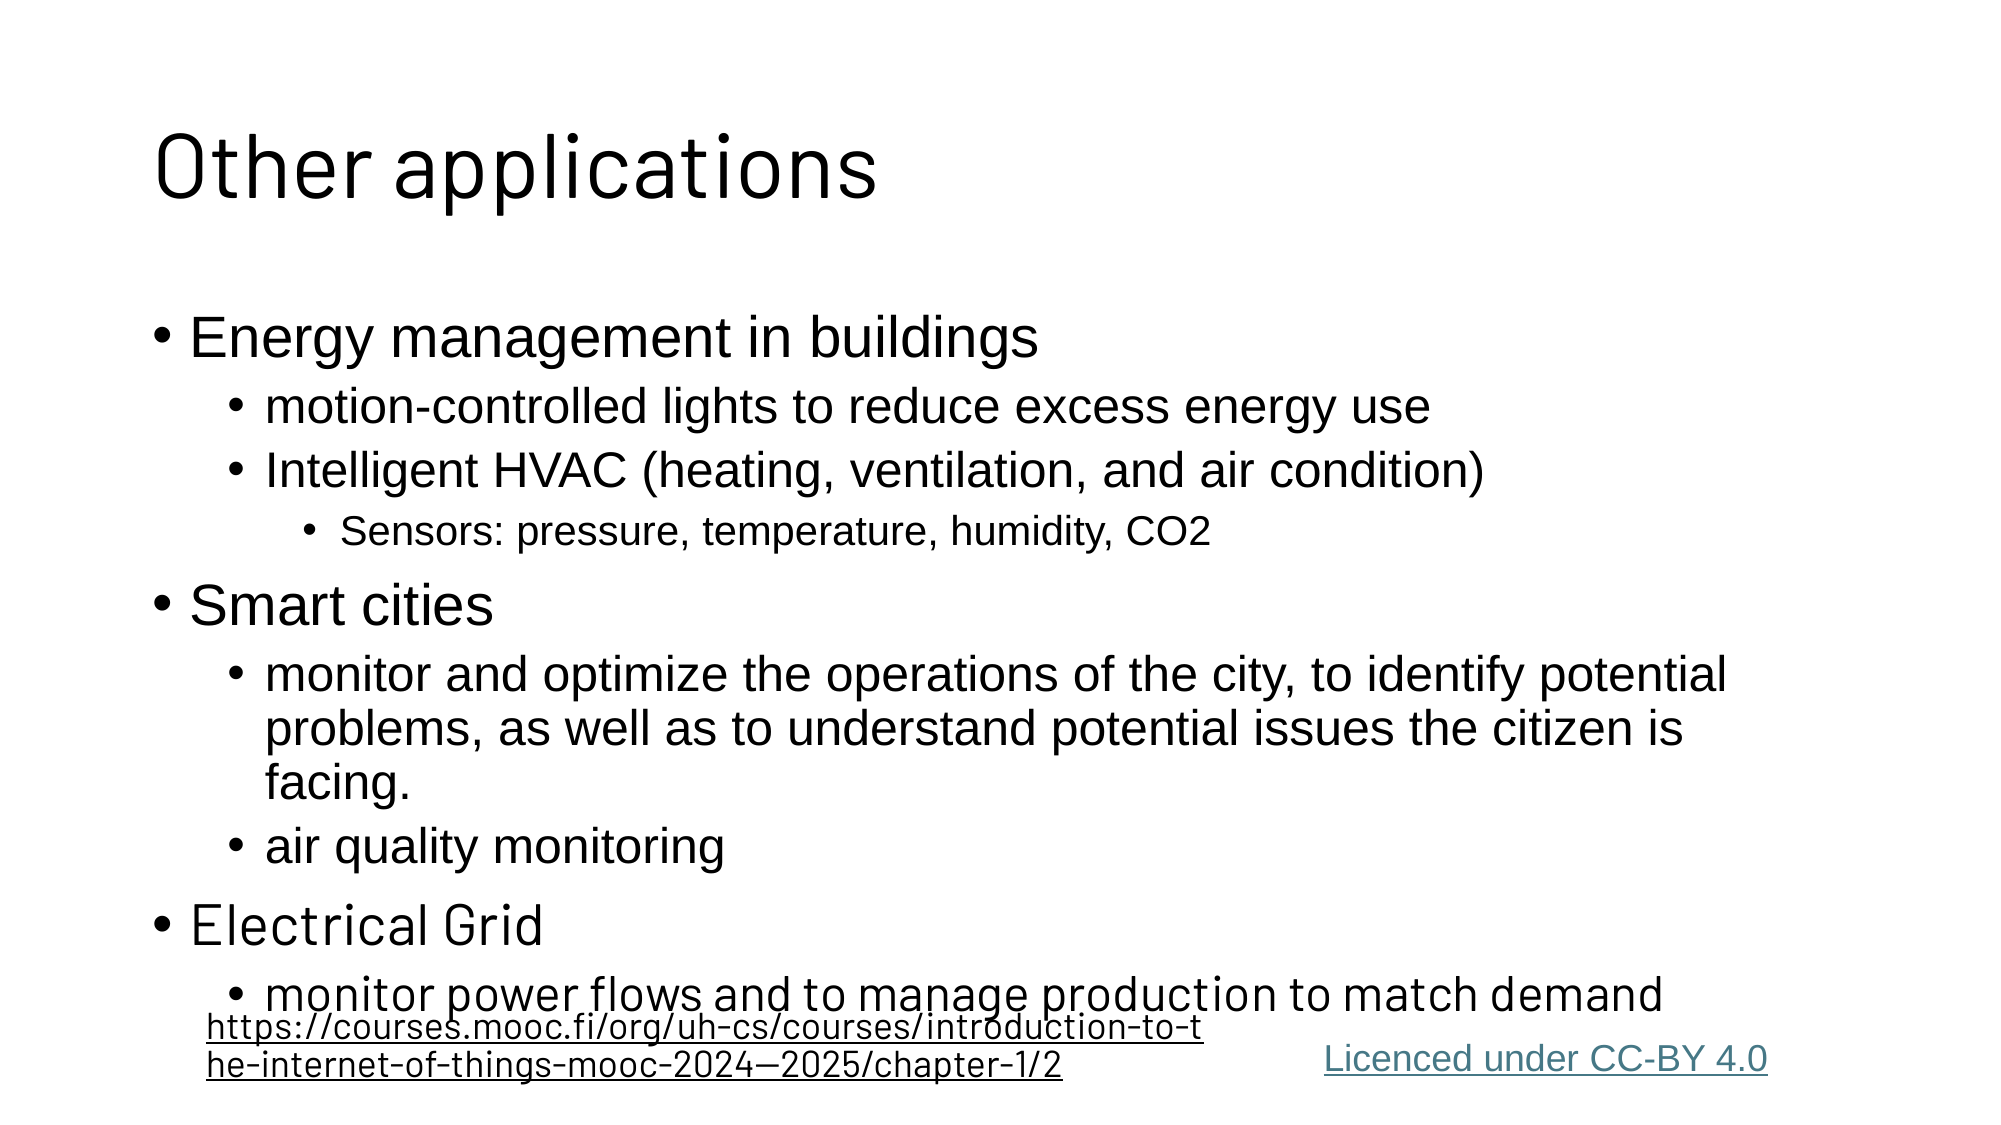

# Other applications
Energy management in buildings
motion-controlled lights to reduce excess energy use
Intelligent HVAC (heating, ventilation, and air condition)
Sensors: pressure, temperature, humidity, CO2
Smart cities
monitor and optimize the operations of the city, to identify potential problems, as well as to understand potential issues the citizen is facing.
air quality monitoring
Electrical Grid
monitor power flows and to manage production to match demand
https://courses.mooc.fi/org/uh-cs/courses/introduction-to-the-internet-of-things-mooc-2024--2025/chapter-1/2
Licenced under CC-BY 4.0